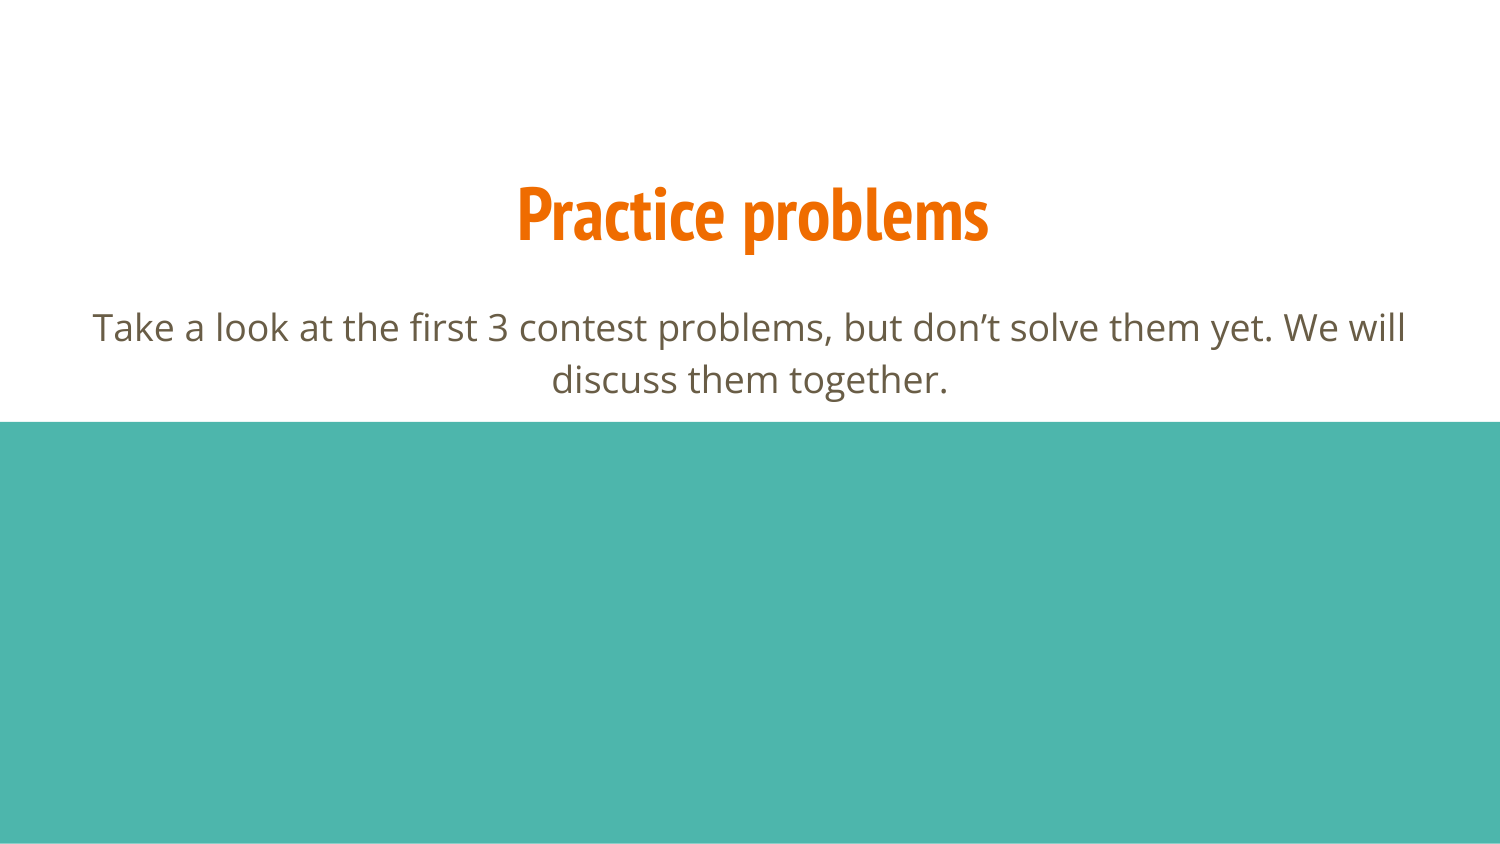

# Practice problems
Take a look at the first 3 contest problems, but don’t solve them yet. We will discuss them together.